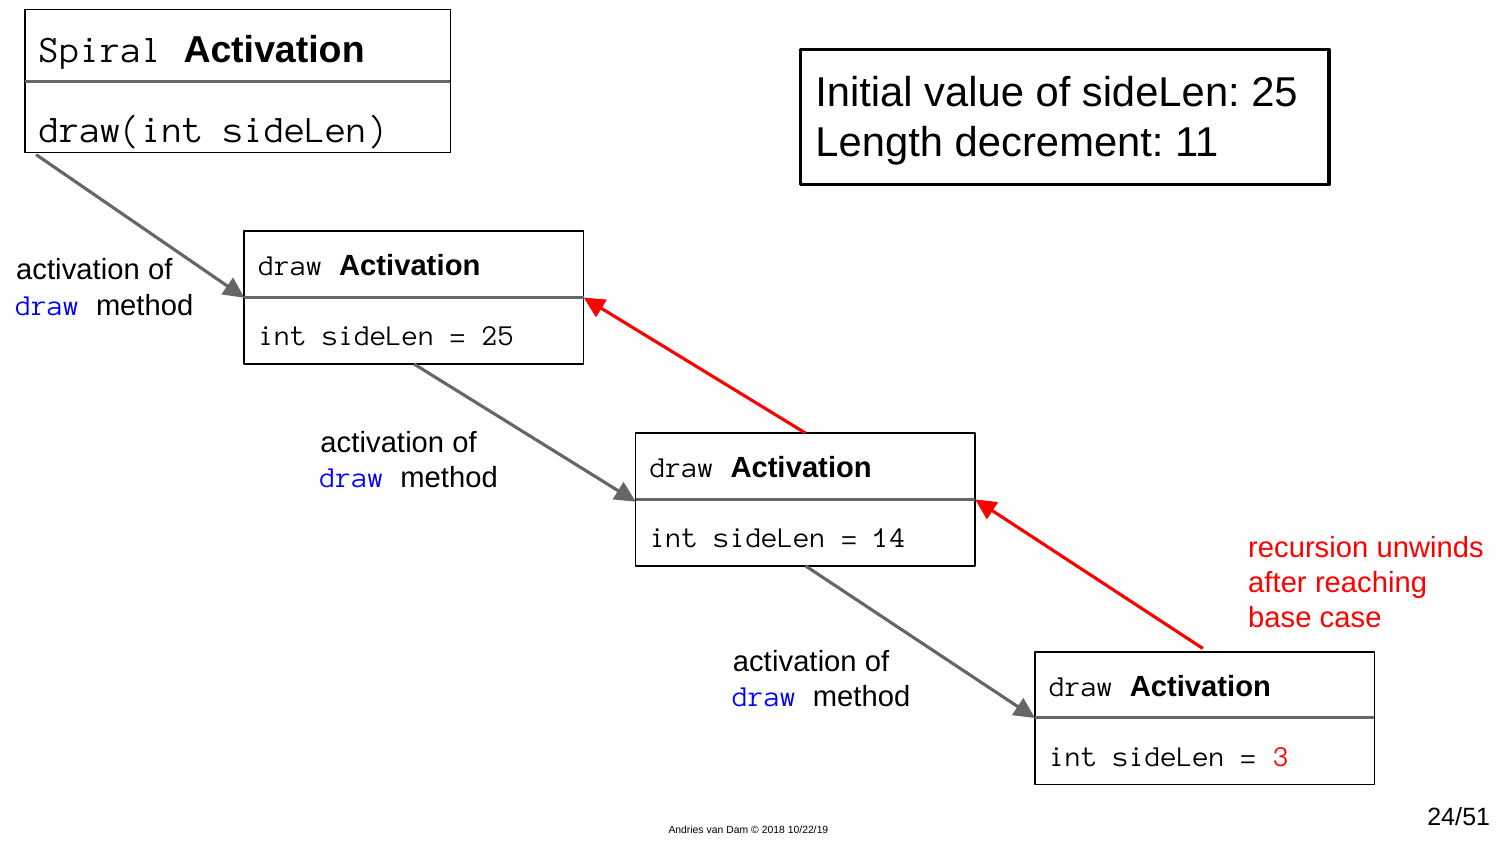

Spiral Activation

draw(int sideLen)
Initial value of sideLen: 25
Length decrement: 11
draw Activation

int sideLen = 25
activation of
draw method
activation of
draw method
draw Activation

int sideLen = 14
recursion unwinds
after reaching
base case
activation of
draw method
draw Activation

int sideLen = 3